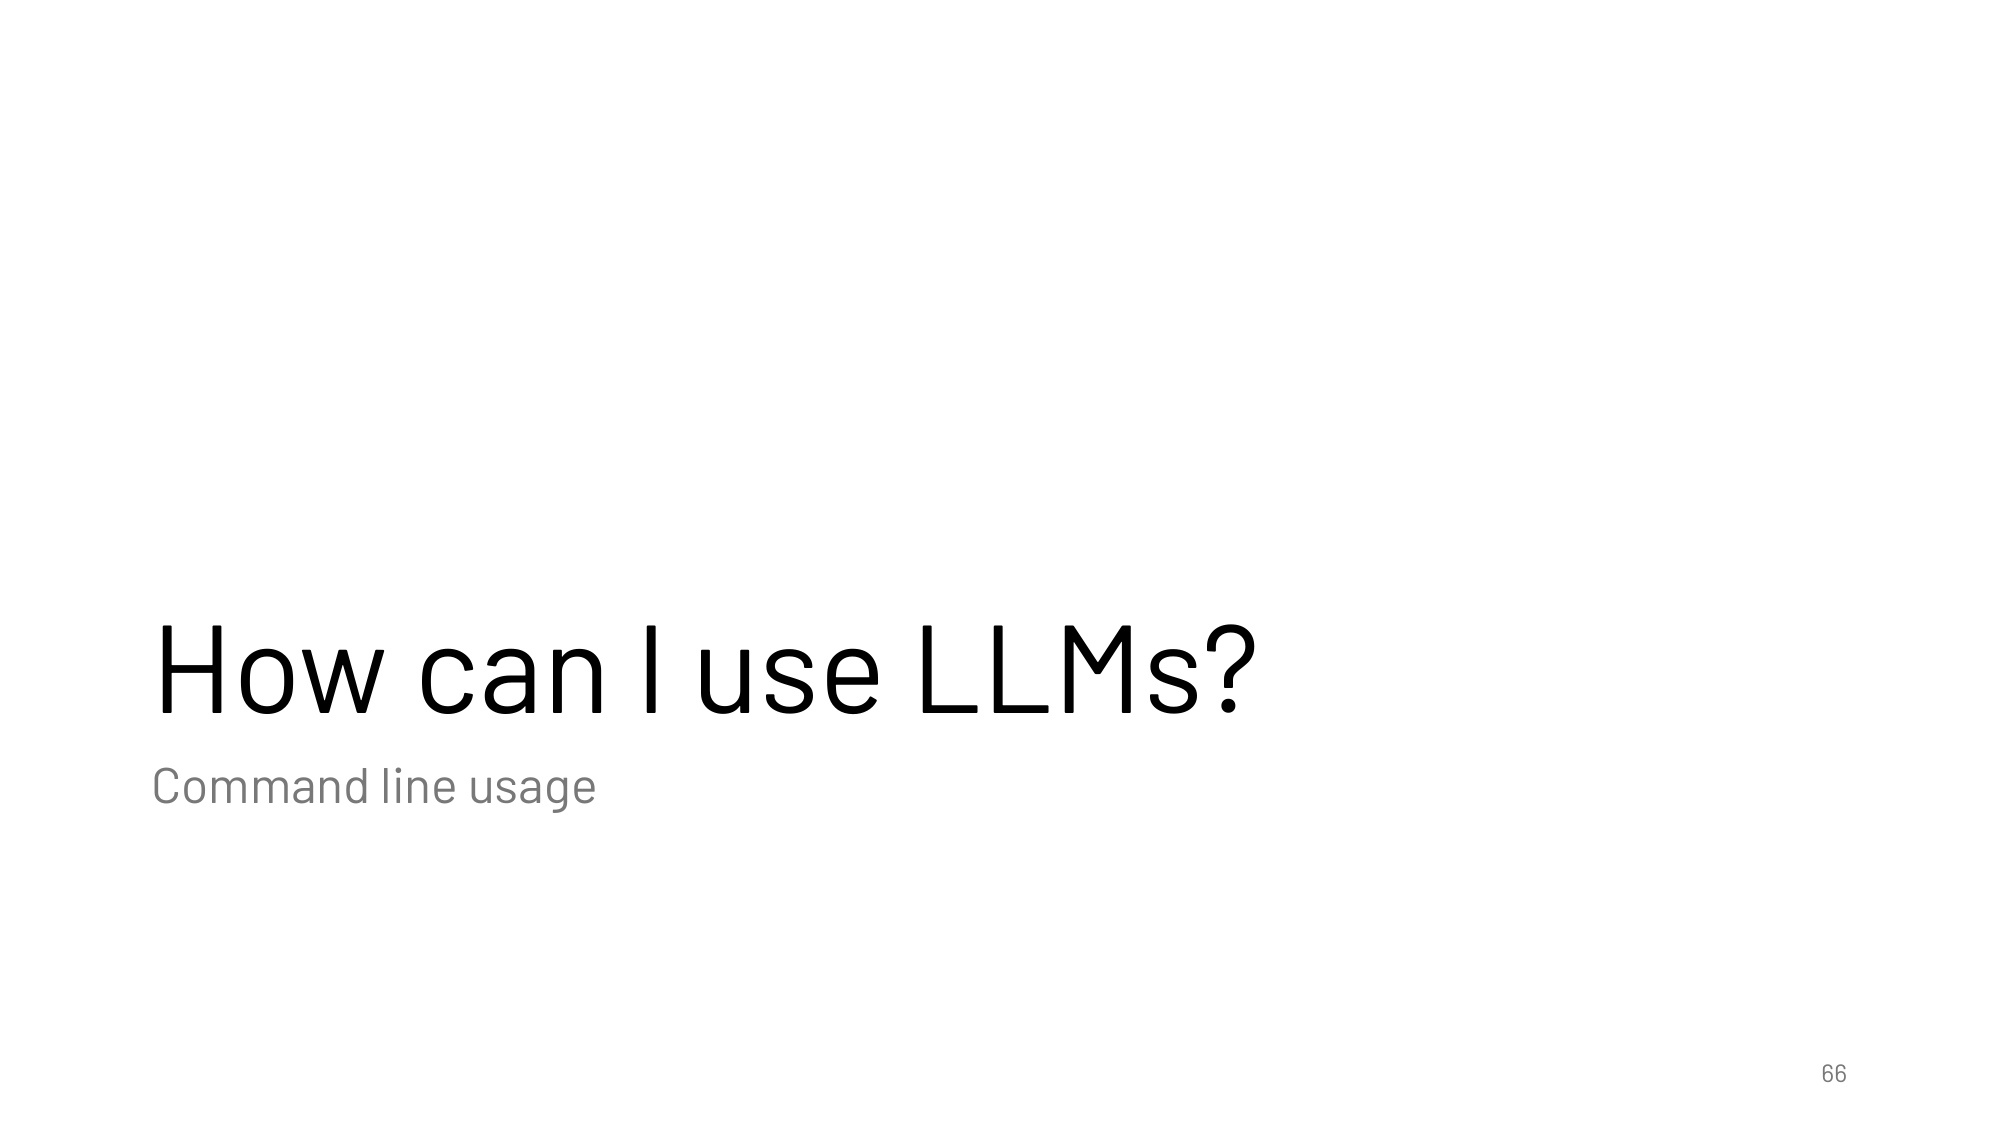

# How can I use LLMs?
Command line usage
66